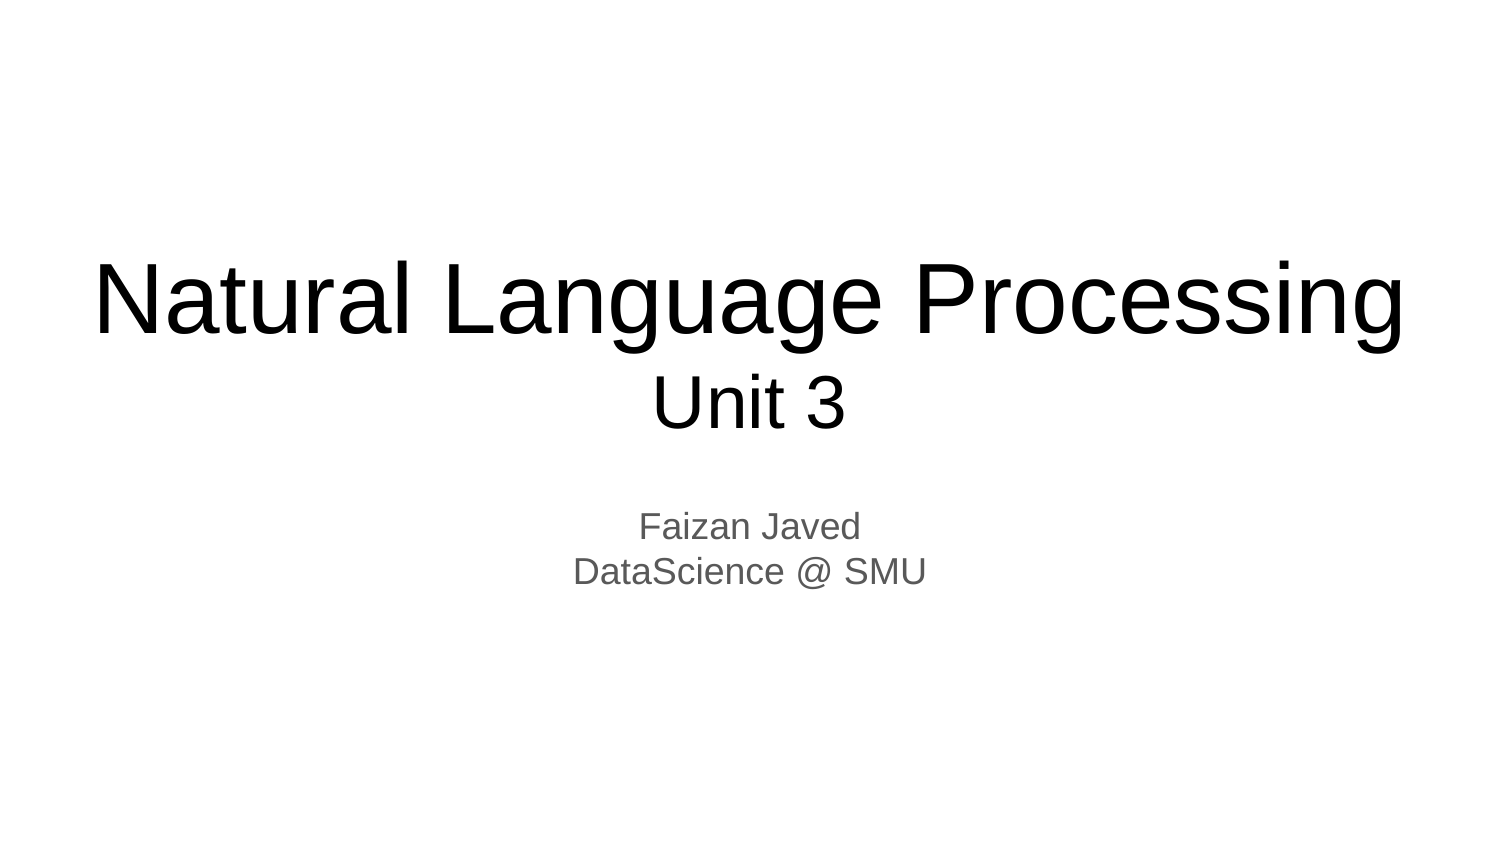

# Natural Language Processing
Unit 3
Faizan Javed
DataScience @ SMU